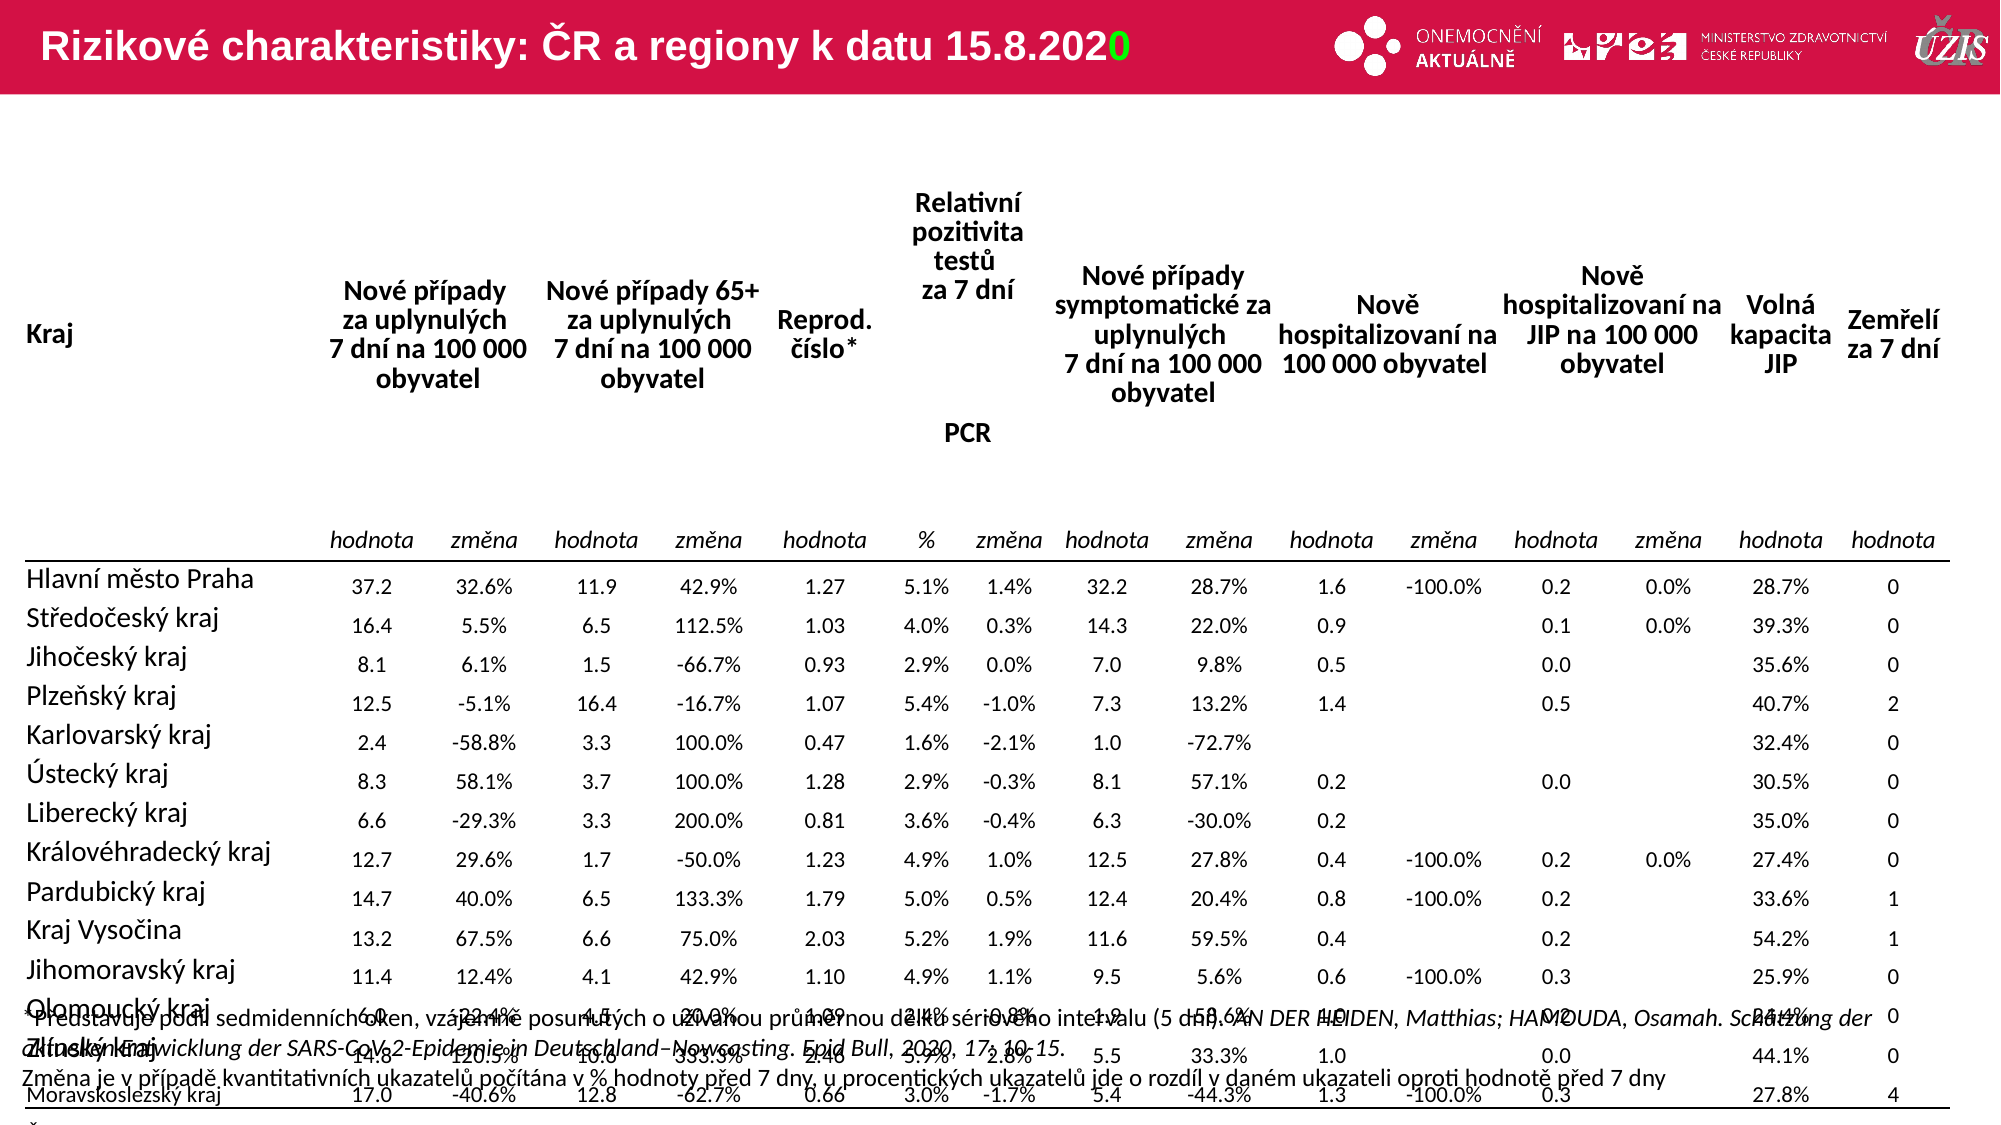

# Rizikové charakteristiky: ČR a regiony k datu 15.8.2020
| Kraj | Nové případy za uplynulých 7 dní na 100 000 obyvatel |  | Nové případy 65+ za uplynulých 7 dní na 100 000 obyvatel |  | Reprod. číslo\* | Relativní pozitivita testů za 7 dní |  | Nové případy symptomatické za uplynulých 7 dní na 100 000 obyvatel |  | Nově hospitalizovaní na 100 000 obyvatel |  | Nově hospitalizovaní na JIP na 100 000 obyvatel |  | Volná kapacita JIP | Zemřelí za 7 dní |
| --- | --- | --- | --- | --- | --- | --- | --- | --- | --- | --- | --- | --- | --- | --- | --- |
|  |  |  |  |  |  | PCR |  |  |  |  |  |  |  |  |  |
|  | hodnota | změna | hodnota | změna | hodnota | % | změna | hodnota | změna | hodnota | změna | hodnota | změna | hodnota | hodnota |
| Hlavní město Praha | 37.2 | 32.6% | 11.9 | 42.9% | 1.27 | 5.1% | 1.4% | 32.2 | 28.7% | 1.6 | -100.0% | 0.2 | 0.0% | 28.7% | 0 |
| Středočeský kraj | 16.4 | 5.5% | 6.5 | 112.5% | 1.03 | 4.0% | 0.3% | 14.3 | 22.0% | 0.9 |  | 0.1 | 0.0% | 39.3% | 0 |
| Jihočeský kraj | 8.1 | 6.1% | 1.5 | -66.7% | 0.93 | 2.9% | 0.0% | 7.0 | 9.8% | 0.5 |  | 0.0 |  | 35.6% | 0 |
| Plzeňský kraj | 12.5 | -5.1% | 16.4 | -16.7% | 1.07 | 5.4% | -1.0% | 7.3 | 13.2% | 1.4 |  | 0.5 |  | 40.7% | 2 |
| Karlovarský kraj | 2.4 | -58.8% | 3.3 | 100.0% | 0.47 | 1.6% | -2.1% | 1.0 | -72.7% |  |  |  |  | 32.4% | 0 |
| Ústecký kraj | 8.3 | 58.1% | 3.7 | 100.0% | 1.28 | 2.9% | -0.3% | 8.1 | 57.1% | 0.2 |  | 0.0 |  | 30.5% | 0 |
| Liberecký kraj | 6.6 | -29.3% | 3.3 | 200.0% | 0.81 | 3.6% | -0.4% | 6.3 | -30.0% | 0.2 |  |  |  | 35.0% | 0 |
| Královéhradecký kraj | 12.7 | 29.6% | 1.7 | -50.0% | 1.23 | 4.9% | 1.0% | 12.5 | 27.8% | 0.4 | -100.0% | 0.2 | 0.0% | 27.4% | 0 |
| Pardubický kraj | 14.7 | 40.0% | 6.5 | 133.3% | 1.79 | 5.0% | 0.5% | 12.4 | 20.4% | 0.8 | -100.0% | 0.2 |  | 33.6% | 1 |
| Kraj Vysočina | 13.2 | 67.5% | 6.6 | 75.0% | 2.03 | 5.2% | 1.9% | 11.6 | 59.5% | 0.4 |  | 0.2 |  | 54.2% | 1 |
| Jihomoravský kraj | 11.4 | 12.4% | 4.1 | 42.9% | 1.10 | 4.9% | 1.1% | 9.5 | 5.6% | 0.6 | -100.0% | 0.3 |  | 25.9% | 0 |
| Olomoucký kraj | 6.0 | -22.4% | 4.5 | 20.0% | 1.09 | 2.4% | -0.8% | 1.9 | -58.6% | 1.0 |  | 0.2 |  | 24.4% | 0 |
| Zlínský kraj | 14.8 | 120.5% | 10.6 | 333.3% | 2.46 | 5.9% | 2.8% | 5.5 | 33.3% | 1.0 |  | 0.0 |  | 44.1% | 0 |
| Moravskoslezský kraj | 17.0 | -40.6% | 12.8 | -62.7% | 0.66 | 3.0% | -1.7% | 5.4 | -44.3% | 1.3 | -100.0% | 0.3 |  | 27.8% | 4 |
| ČR | 15.5 | 7.2% | 7.3 | -8.7% | 1.11 | 4.0% | 0.2% | 11.7 | 12.8% | 0.8 | -100.0% | 0.2 | 1600.0% | 31.9% | 8 |
*Představuje podíl sedmidenních oken, vzájemně posunutých o užívanou průměrnou délku sériového intervalu (5 dní). AN DER HEIDEN, Matthias; HAMOUDA, Osamah. Schätzung der aktuellen Entwicklung der SARS-CoV-2-Epidemie in Deutschland–Nowcasting. Epid Bull, 2020, 17: 10-15.
Změna je v případě kvantitativních ukazatelů počítána v % hodnoty před 7 dny, u procentických ukazatelů jde o rozdíl v daném ukazateli oproti hodnotě před 7 dny